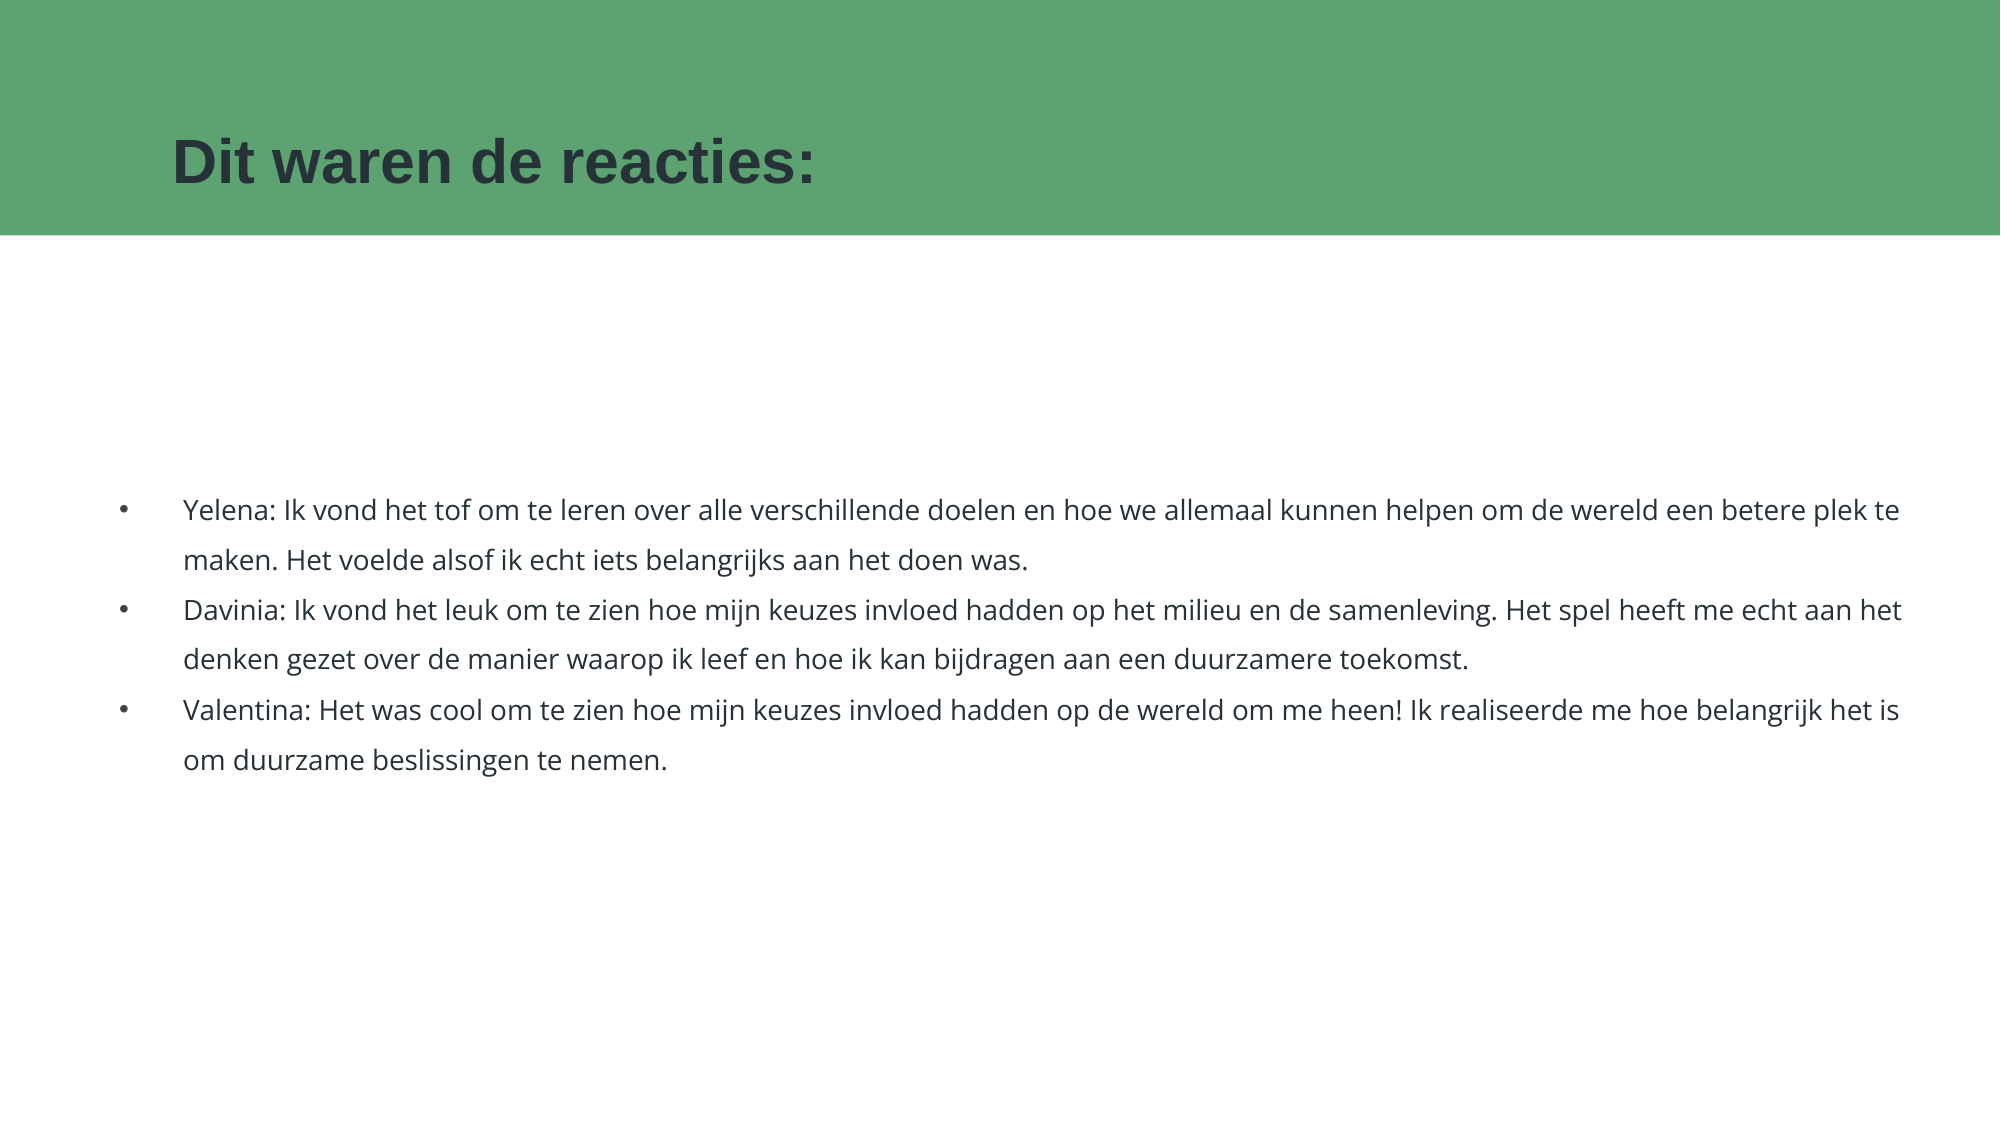

# Dit waren de reacties:
Yelena: Ik vond het tof om te leren over alle verschillende doelen en hoe we allemaal kunnen helpen om de wereld een betere plek te maken. Het voelde alsof ik echt iets belangrijks aan het doen was.
Davinia: Ik vond het leuk om te zien hoe mijn keuzes invloed hadden op het milieu en de samenleving. Het spel heeft me echt aan het denken gezet over de manier waarop ik leef en hoe ik kan bijdragen aan een duurzamere toekomst.
Valentina: Het was cool om te zien hoe mijn keuzes invloed hadden op de wereld om me heen! Ik realiseerde me hoe belangrijk het is om duurzame beslissingen te nemen.